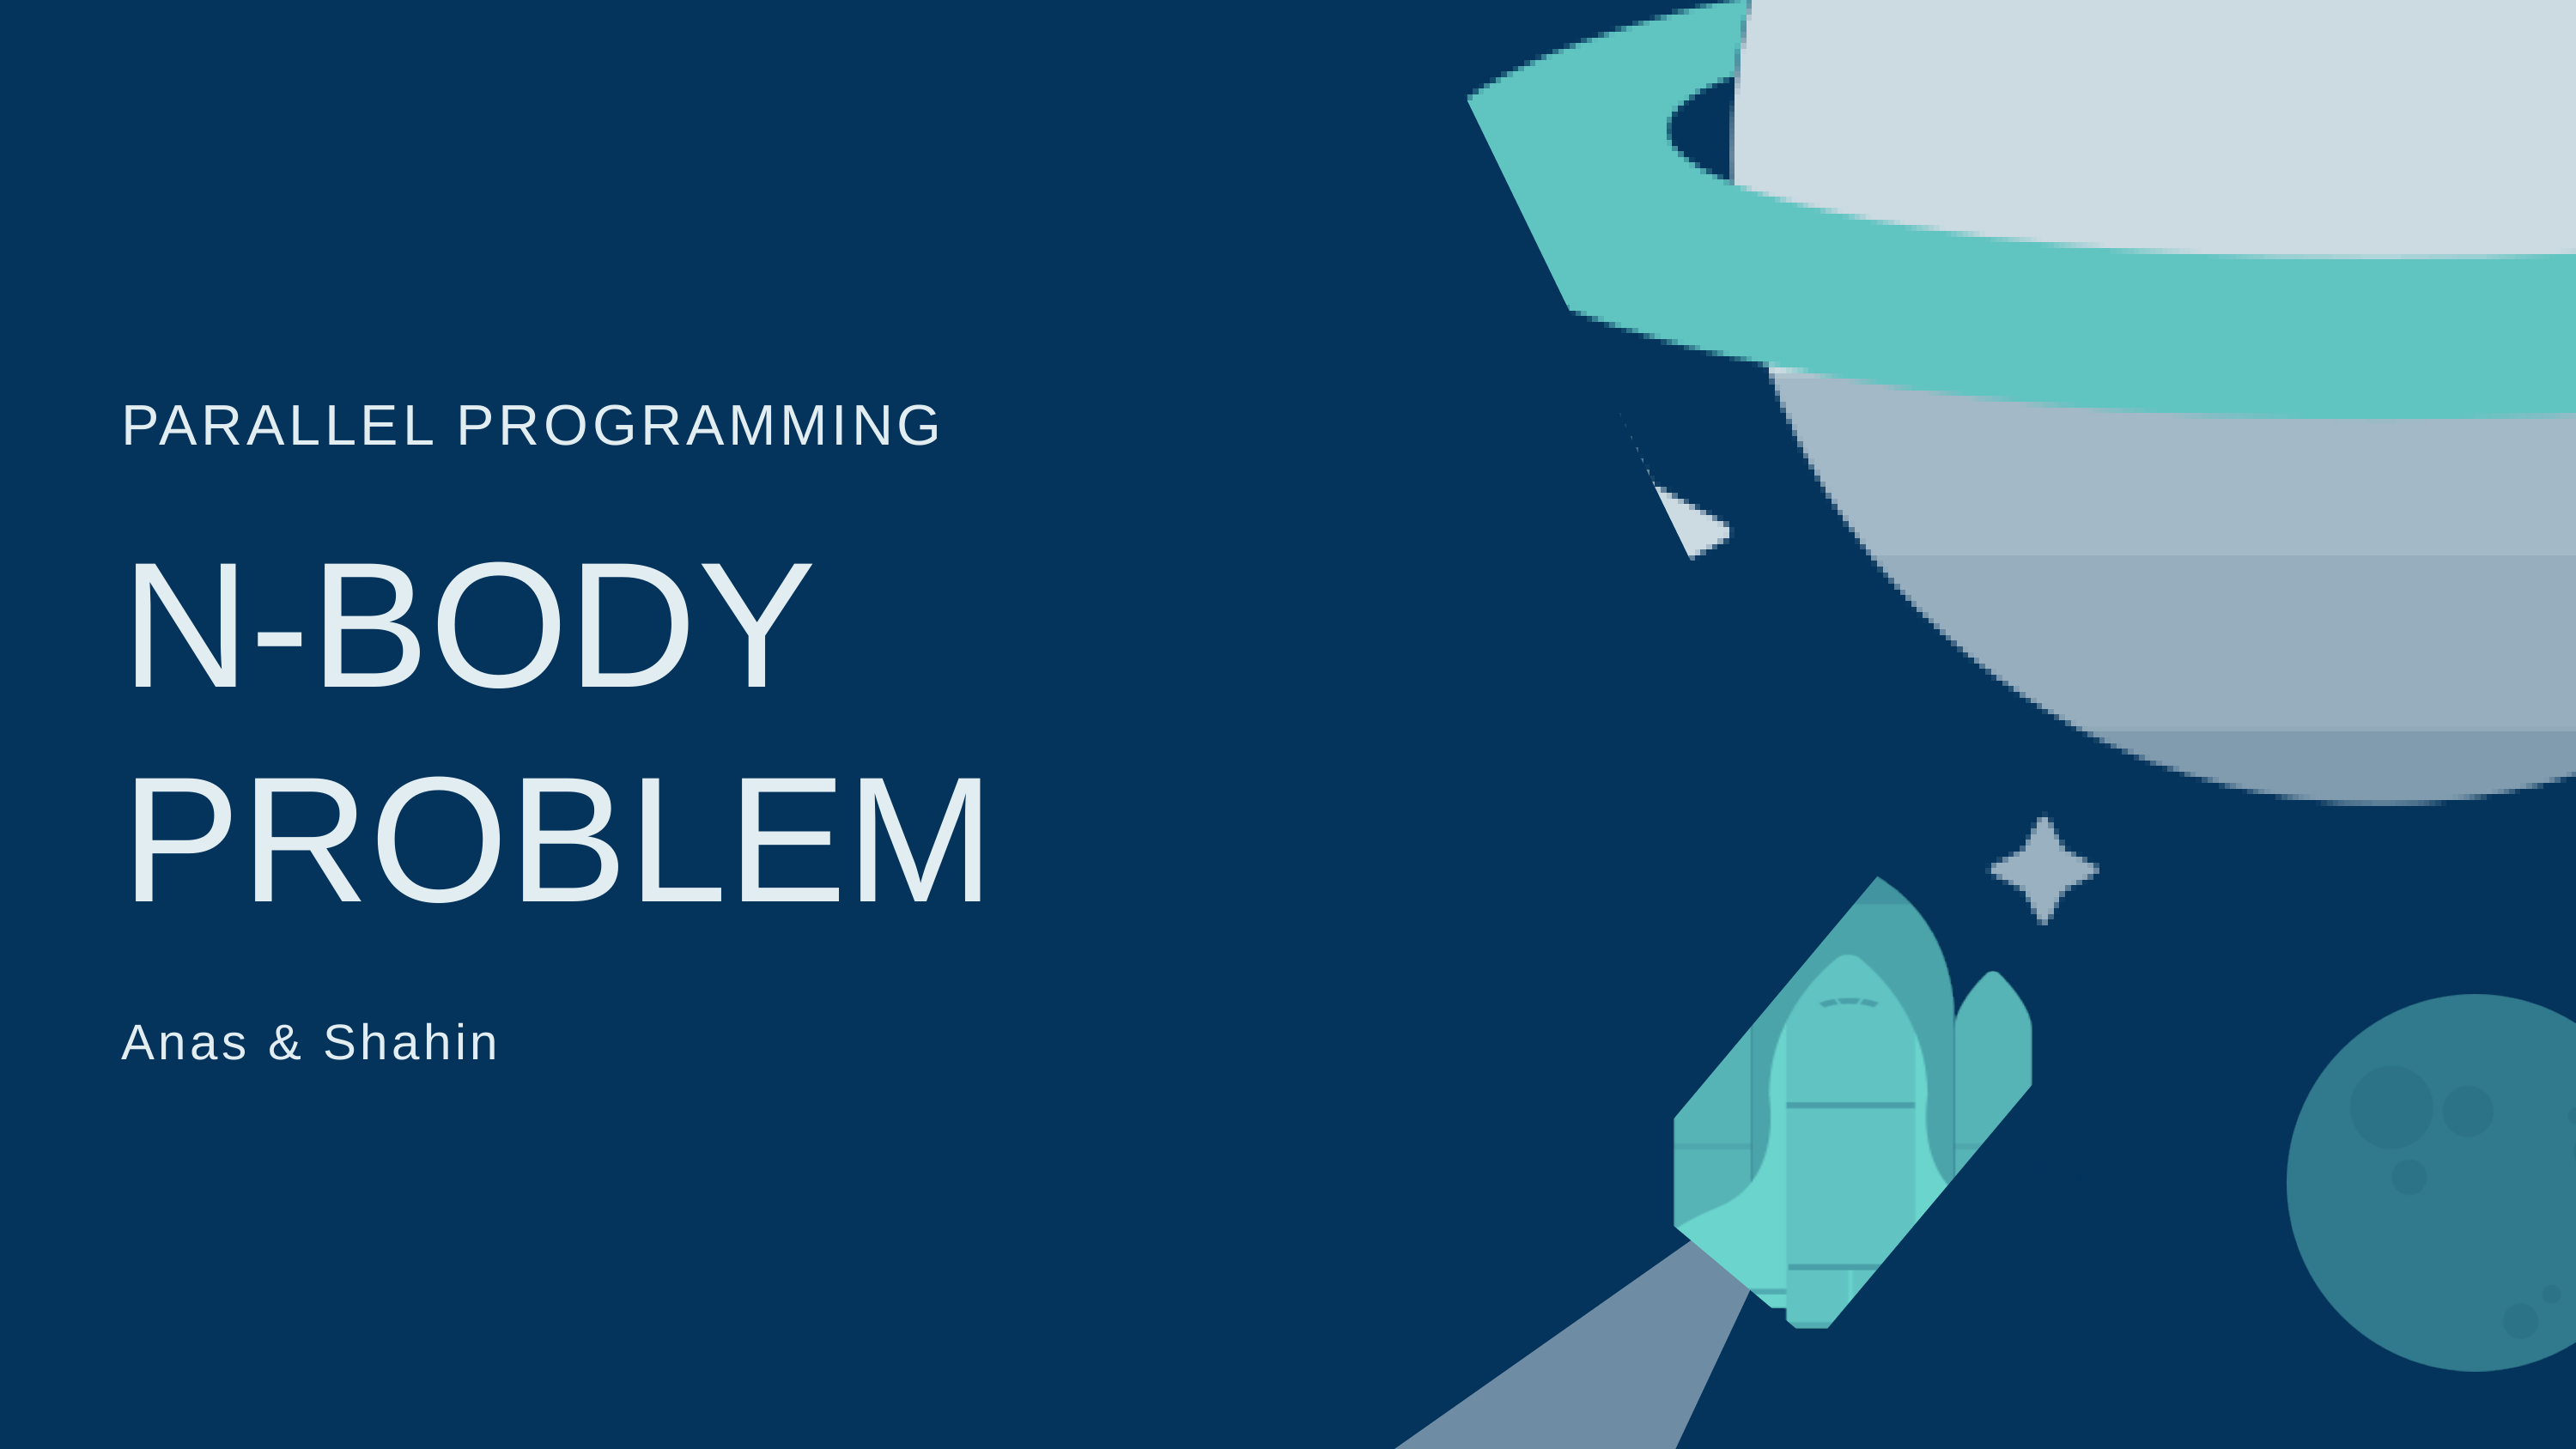

PARALLEL PROGRAMMING
N-BODY PROBLEM
Anas & Shahin